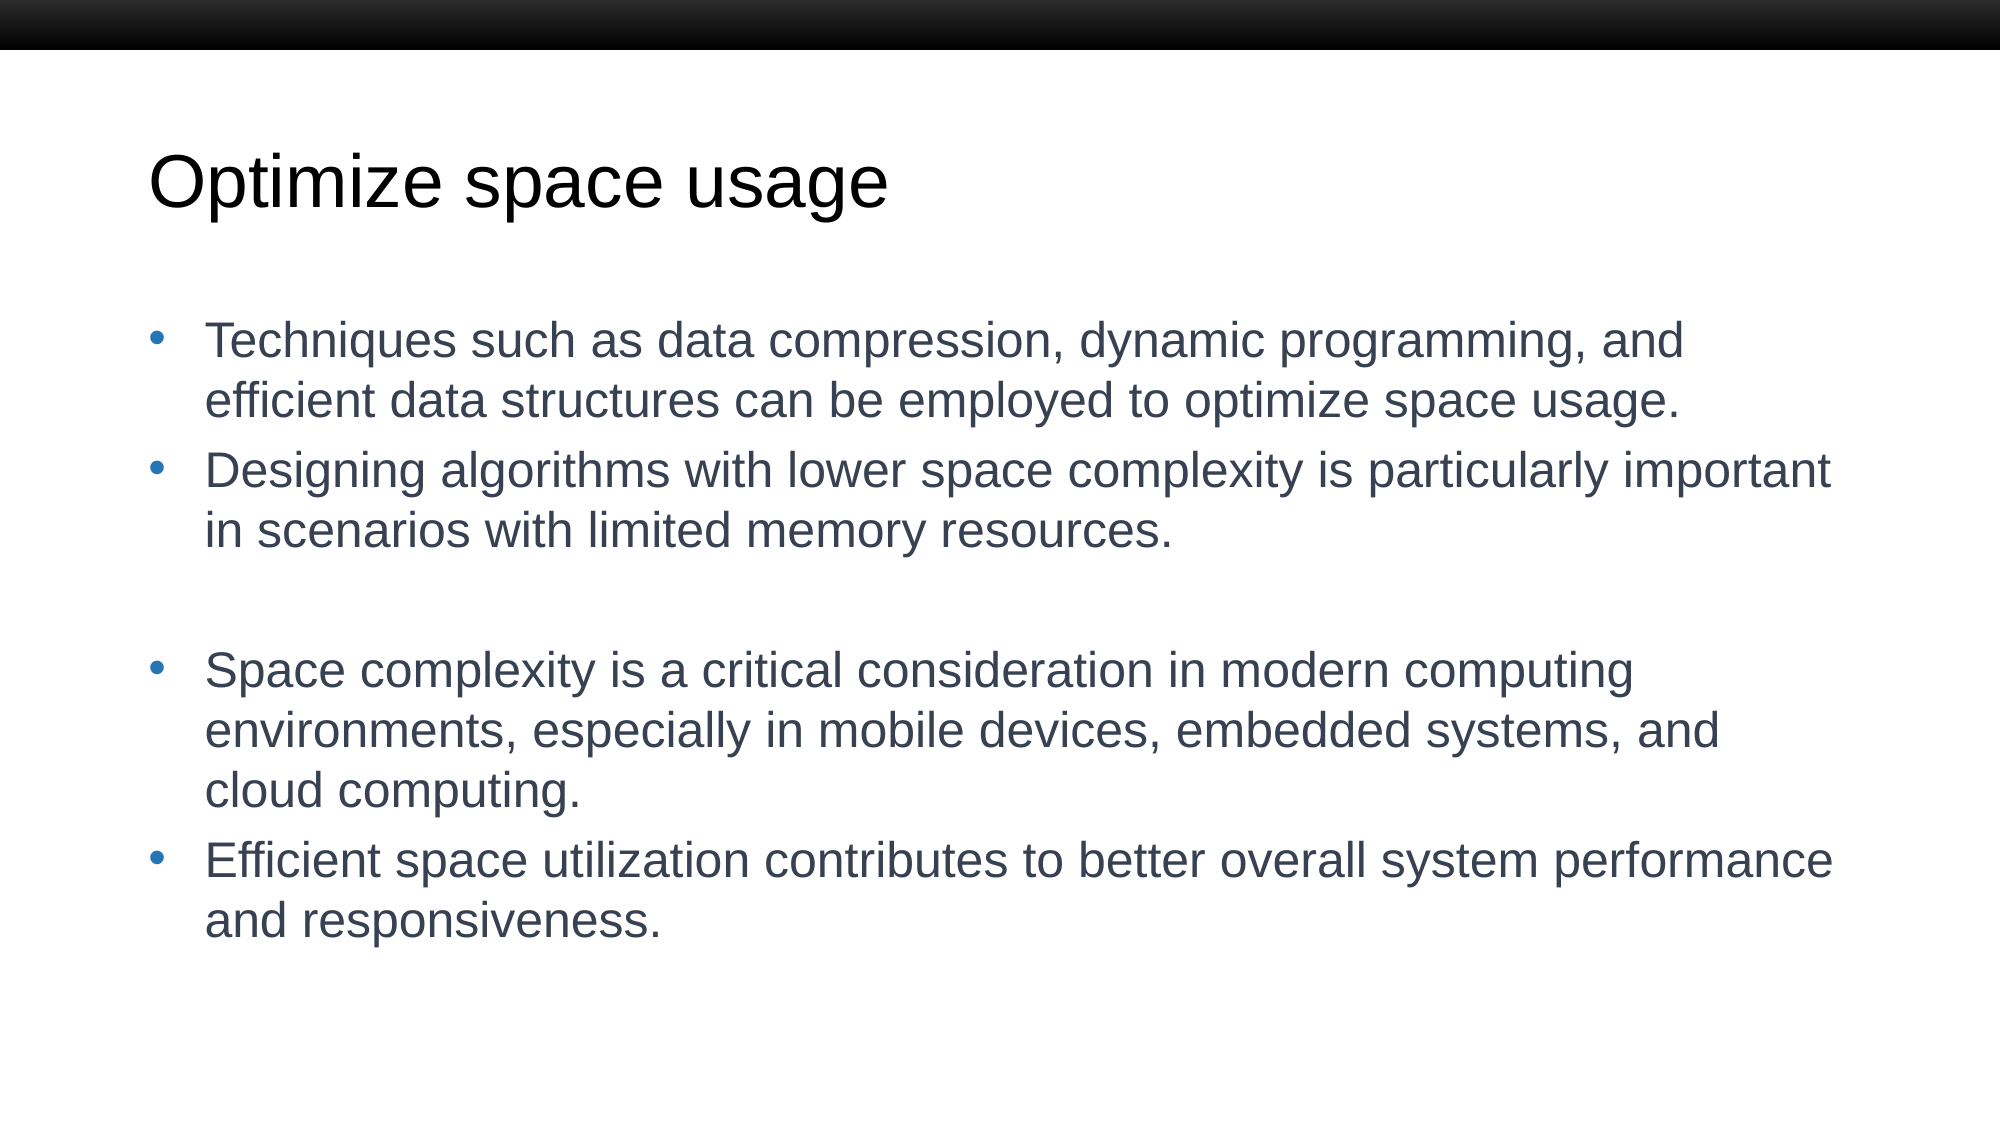

# Optimize space usage
Techniques such as data compression, dynamic programming, and efficient data structures can be employed to optimize space usage.
Designing algorithms with lower space complexity is particularly important in scenarios with limited memory resources.

Space complexity is a critical consideration in modern computing environments, especially in mobile devices, embedded systems, and cloud computing.
Efficient space utilization contributes to better overall system performance and responsiveness.